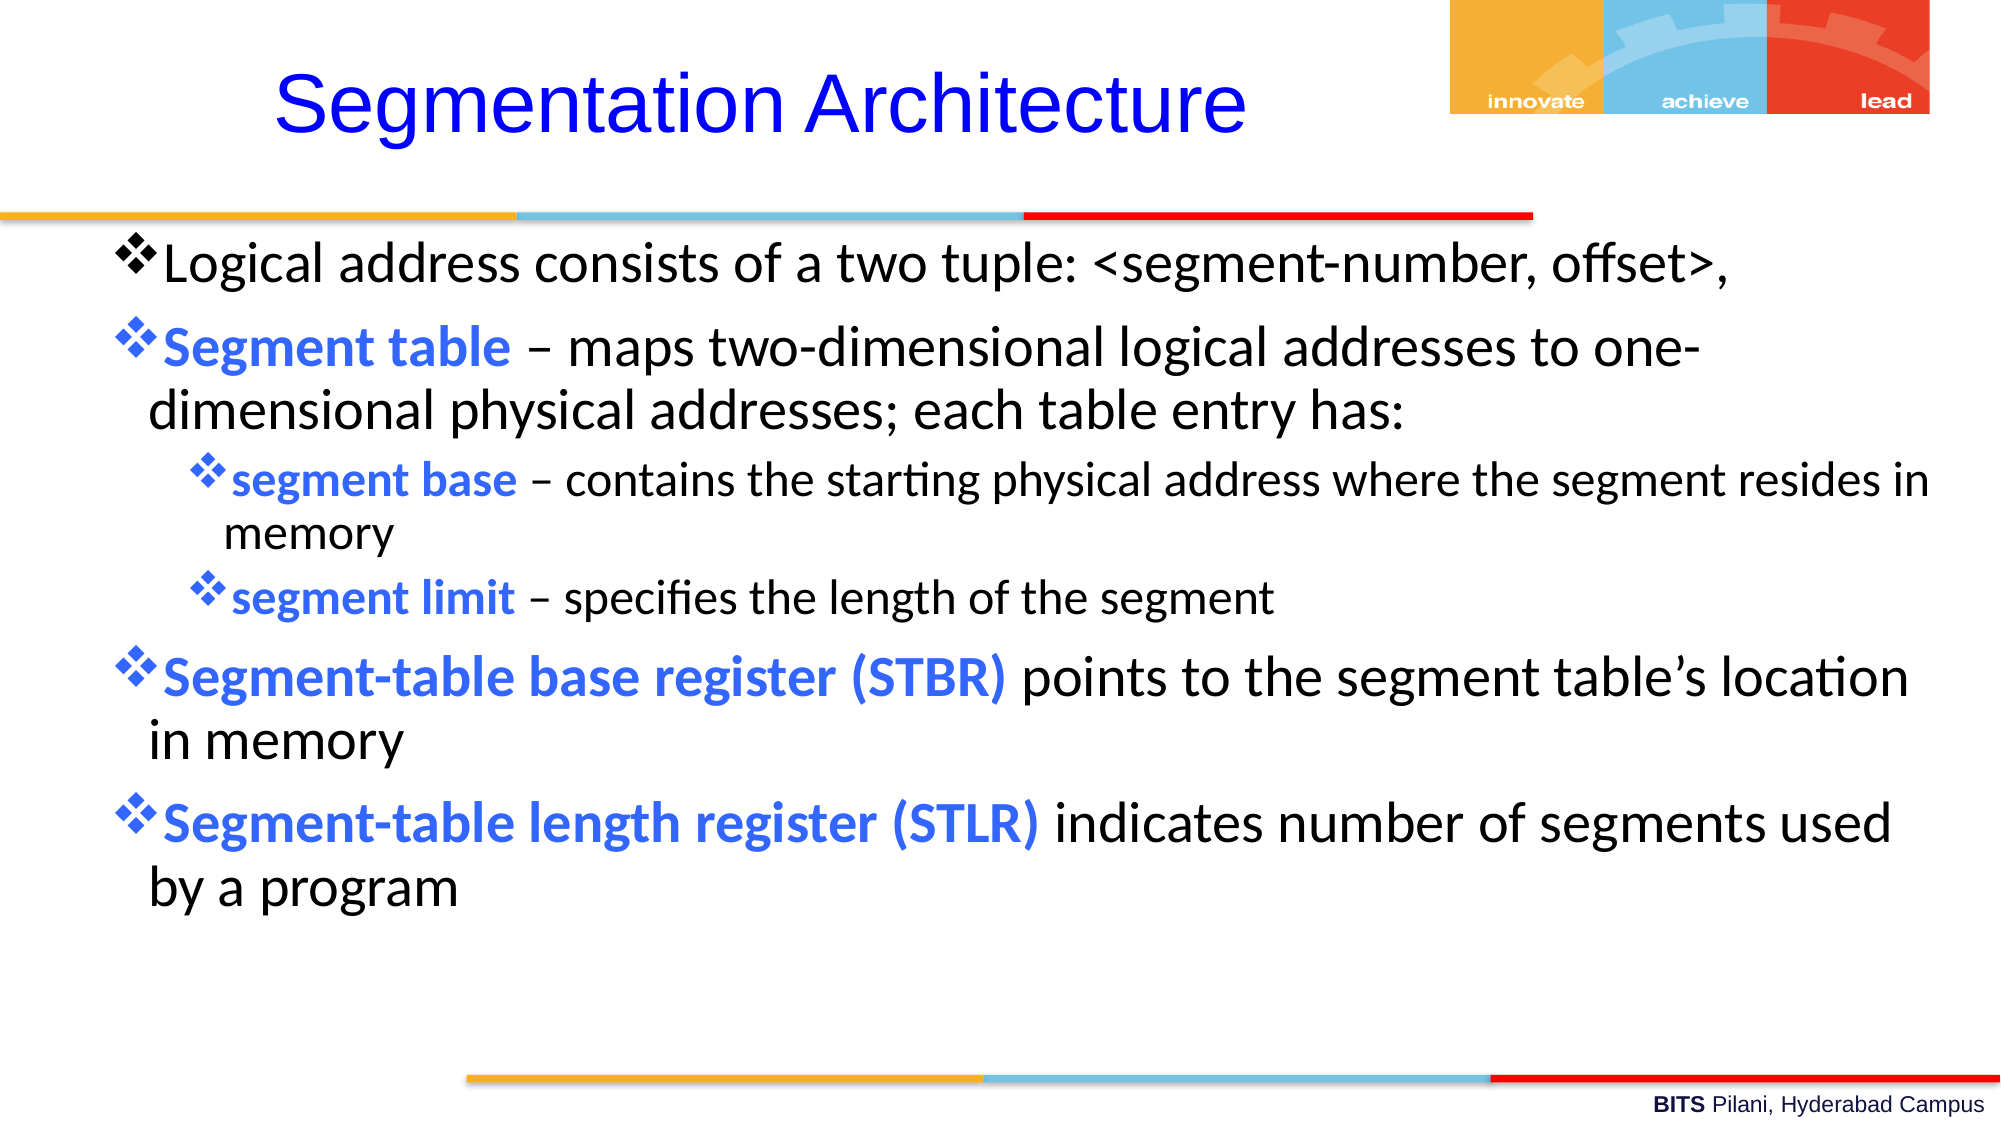

Segmentation Architecture
Logical address consists of a two tuple: <segment-number, offset>,
Segment table – maps two-dimensional logical addresses to one-dimensional physical addresses; each table entry has:
segment base – contains the starting physical address where the segment resides in memory
segment limit – specifies the length of the segment
Segment-table base register (STBR) points to the segment table’s location in memory
Segment-table length register (STLR) indicates number of segments used by a program